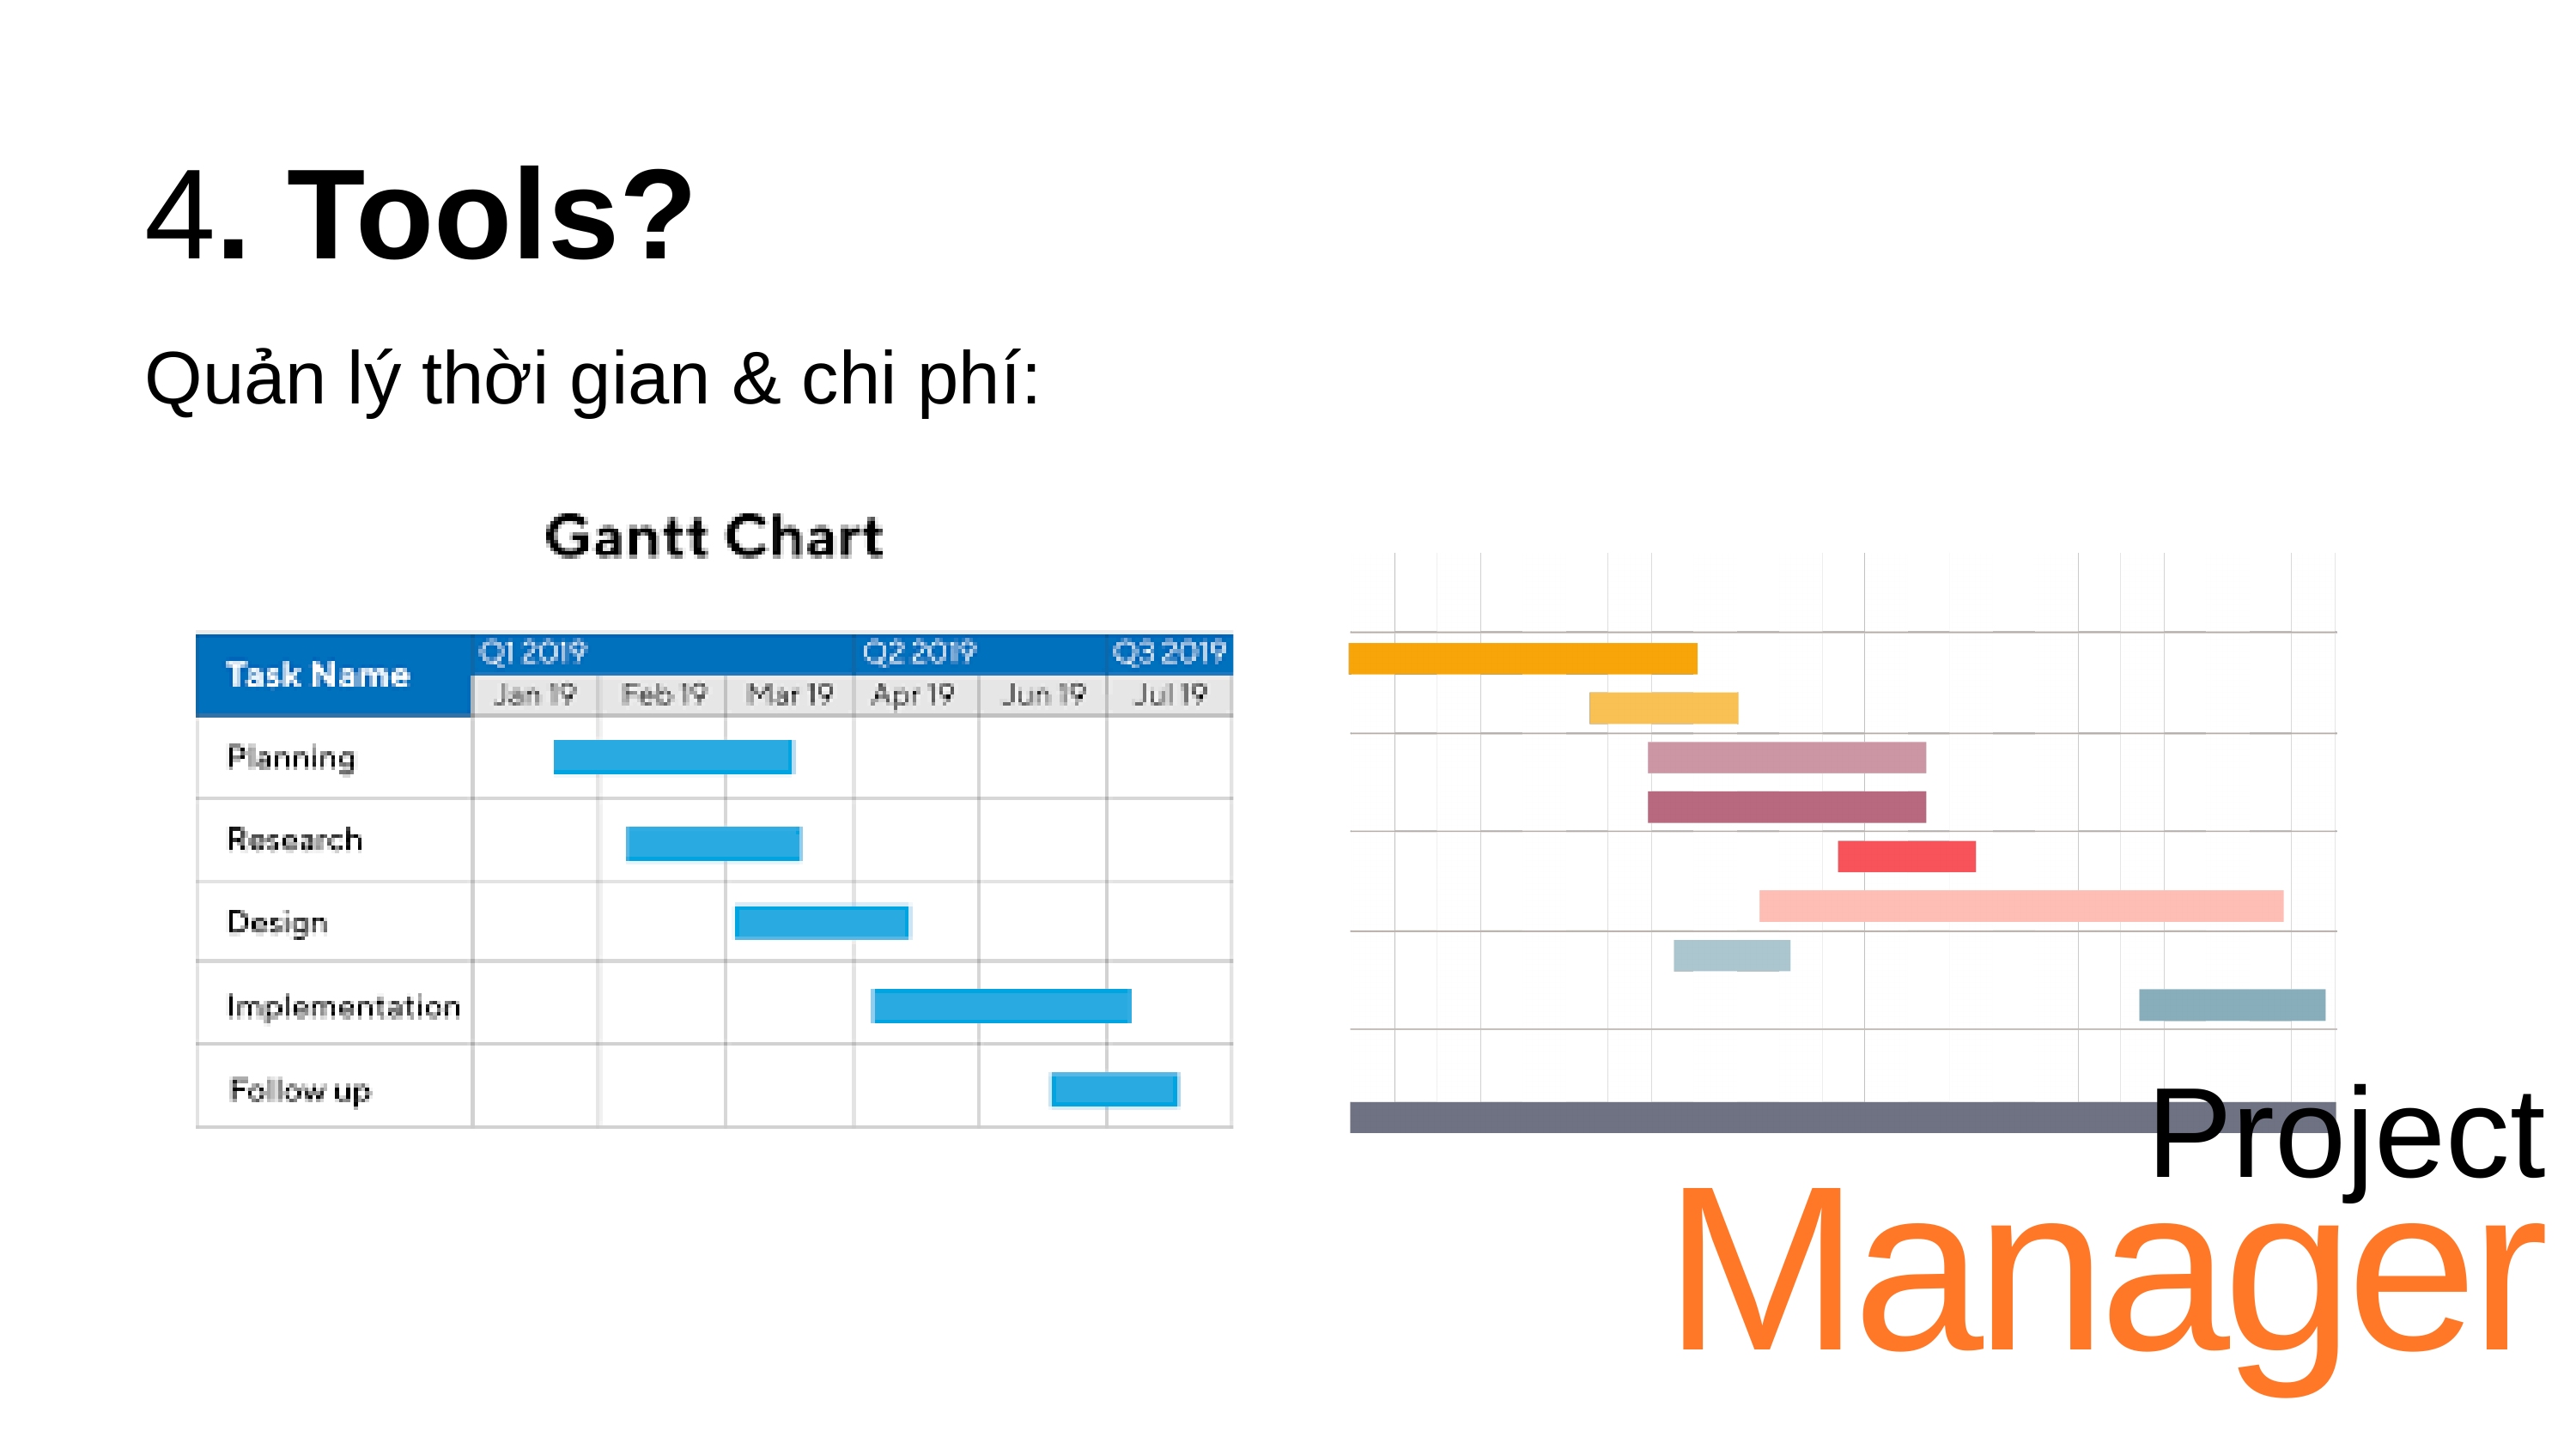

4. Tools?
Quản lý thời gian & chi phí:

Project
Manager